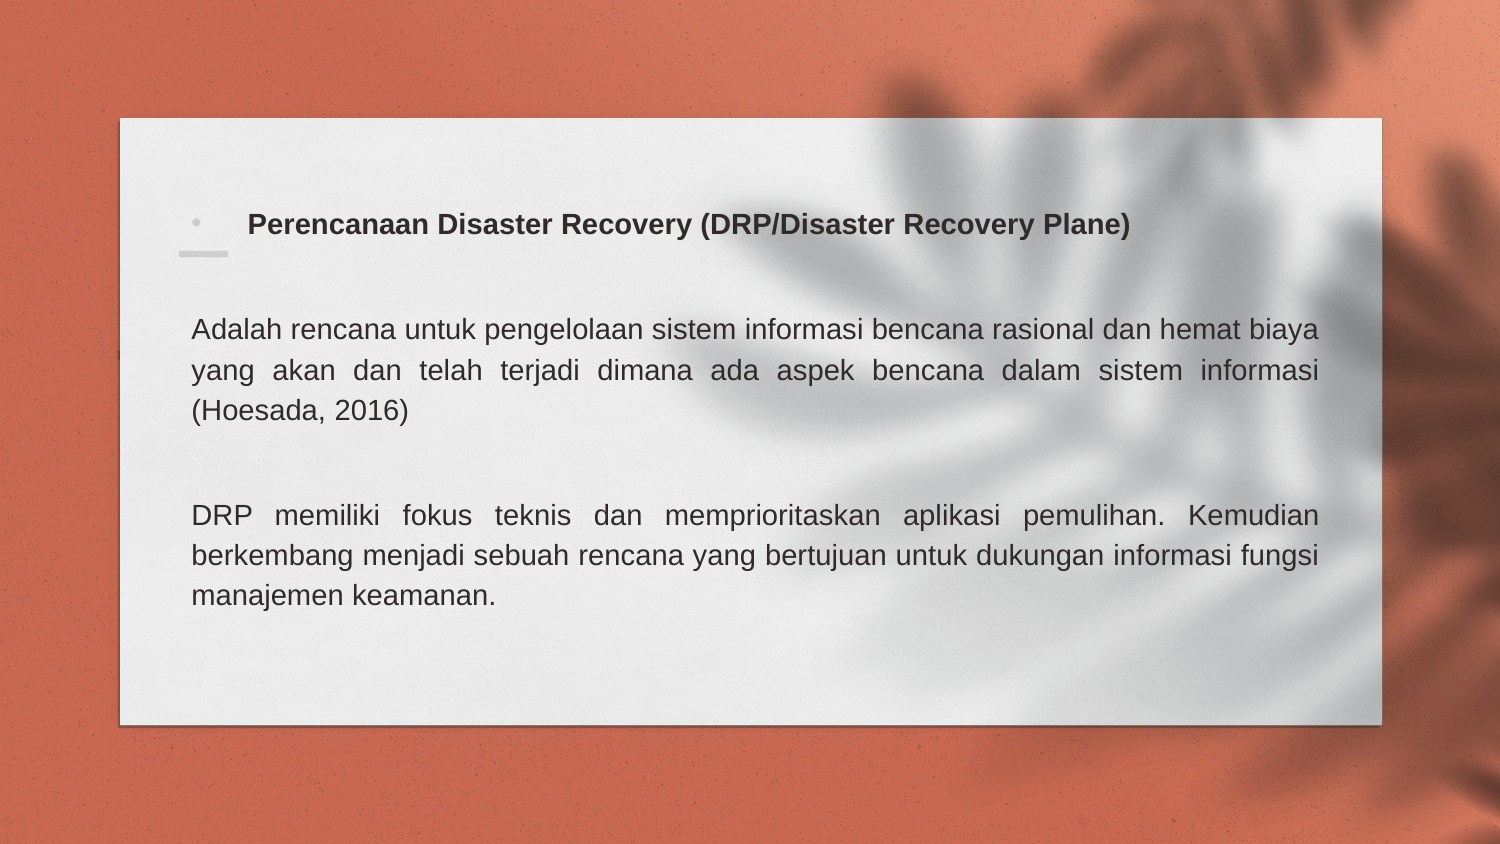

Perencanaan Disaster Recovery (DRP/Disaster Recovery Plane)

Adalah rencana untuk pengelolaan sistem informasi bencana rasional dan hemat biaya yang akan dan telah terjadi dimana ada aspek bencana dalam sistem informasi (Hoesada, 2016)

DRP memiliki fokus teknis dan memprioritaskan aplikasi pemulihan. Kemudian berkembang menjadi sebuah rencana yang bertujuan untuk dukungan informasi fungsi manajemen keamanan.